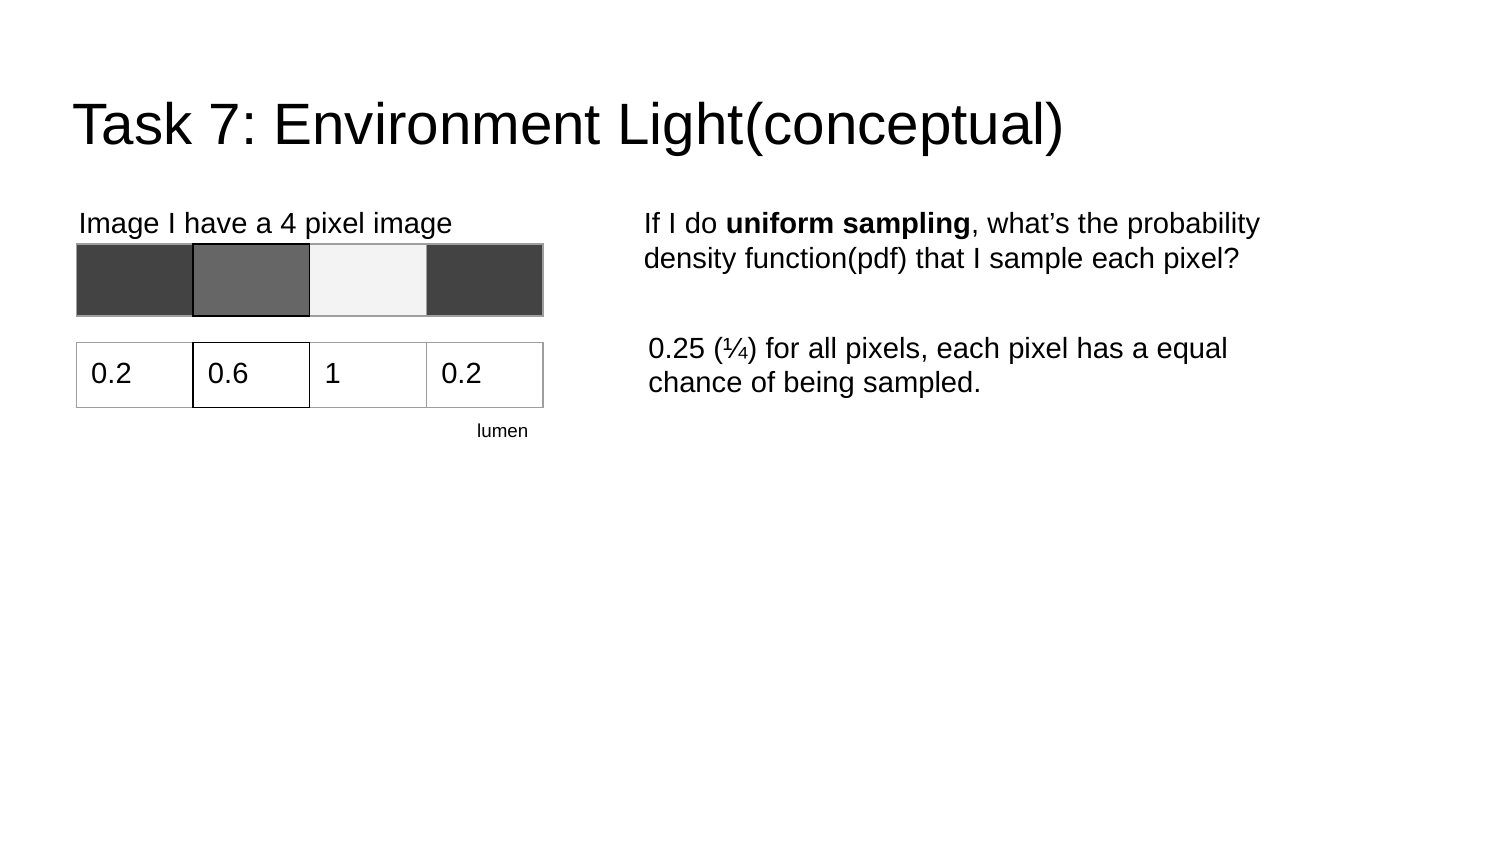

# Task 7: Environment Light(conceptual)
Image I have a 4 pixel image
If I do uniform sampling, what’s the probability density function(pdf) that I sample each pixel?
|  |  |  |  |
| --- | --- | --- | --- |
0.25 (¼) for all pixels, each pixel has a equal chance of being sampled.
| 0.2 | 0.6 | 1 | 0.2 |
| --- | --- | --- | --- |
lumen